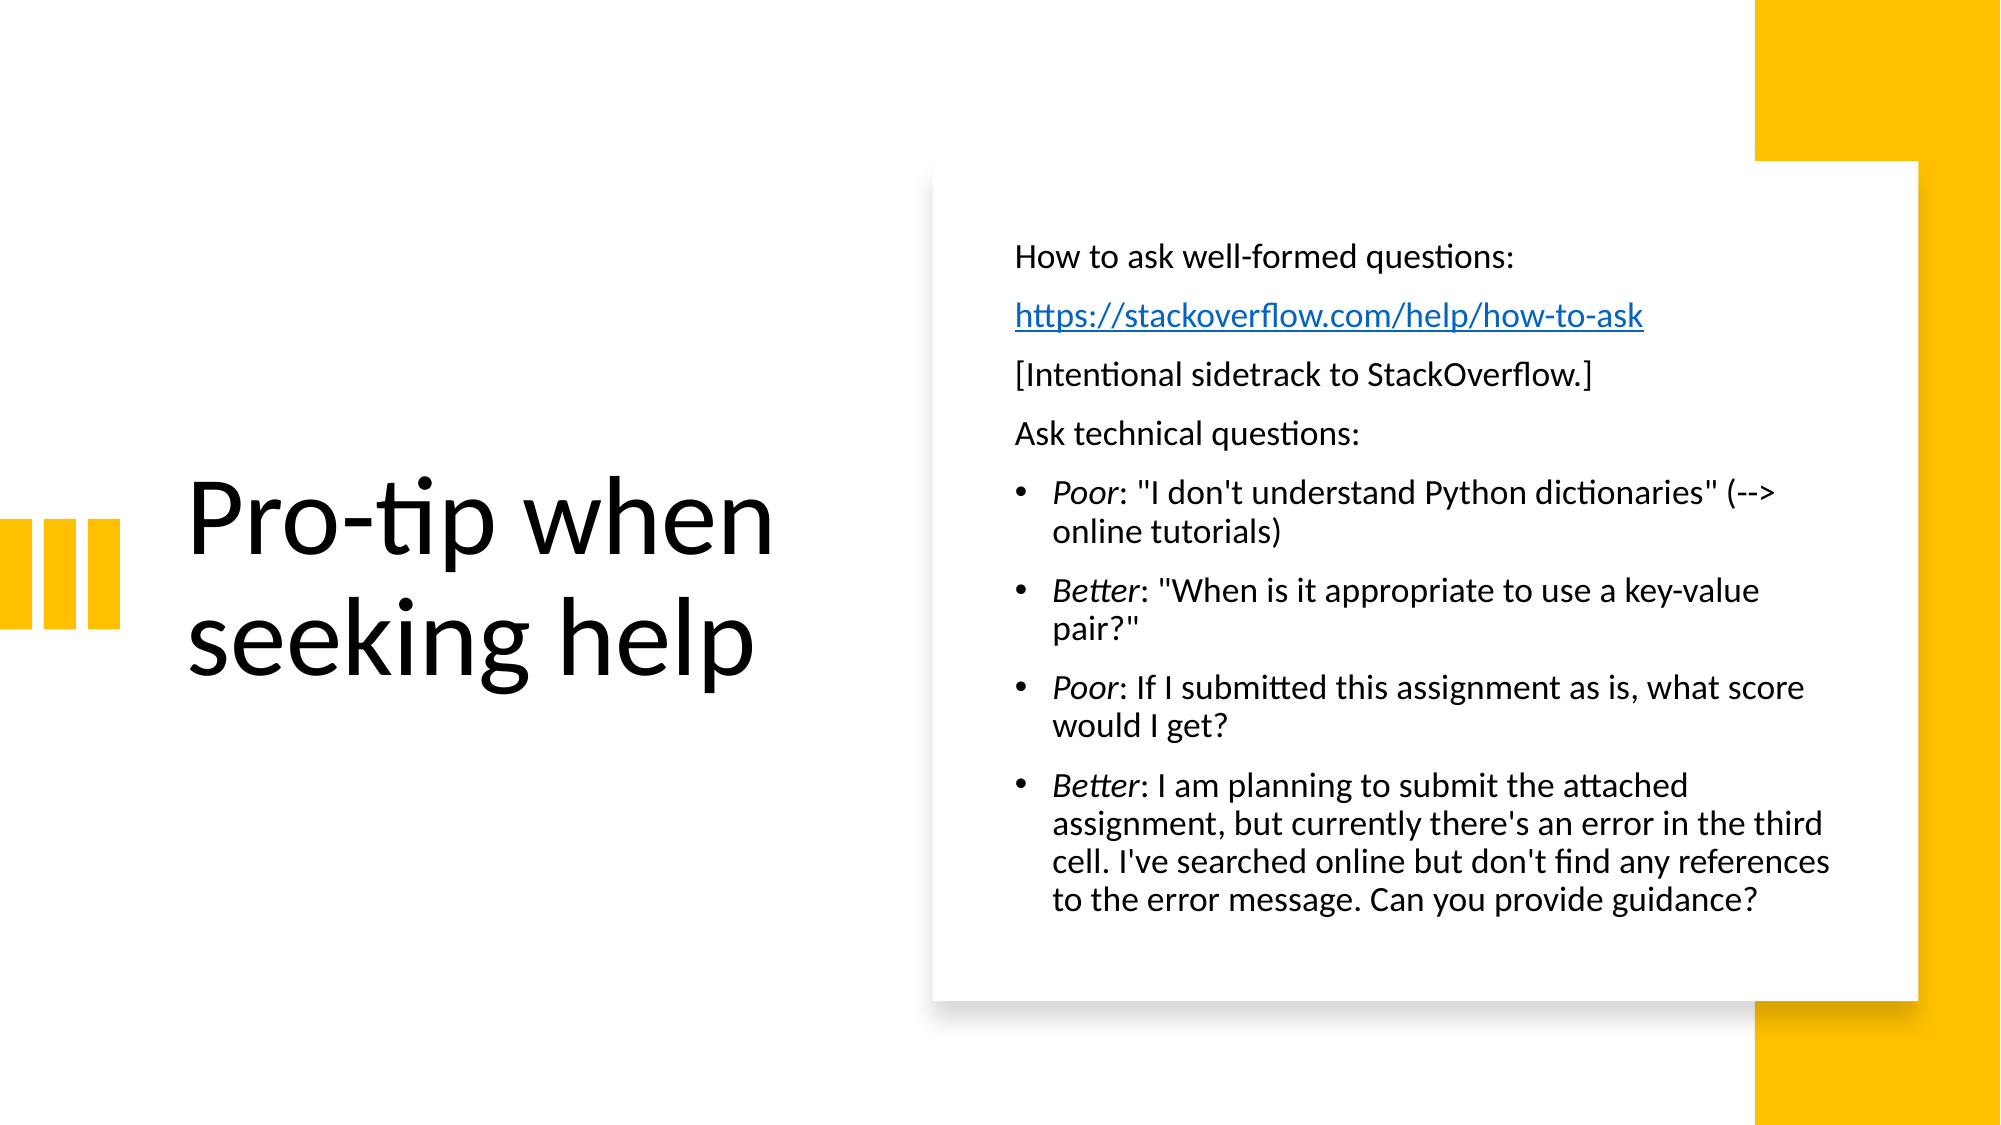

# Pro-tip when seeking help
How to ask well-formed questions:
https://stackoverflow.com/help/how-to-ask
[Intentional sidetrack to StackOverflow.]
Ask technical questions:
Poor: "I don't understand Python dictionaries" (--> online tutorials)
Better: "When is it appropriate to use a key-value pair?"
Poor: If I submitted this assignment as is, what score would I get?
Better: I am planning to submit the attached assignment, but currently there's an error in the third cell. I've searched online but don't find any references to the error message. Can you provide guidance?